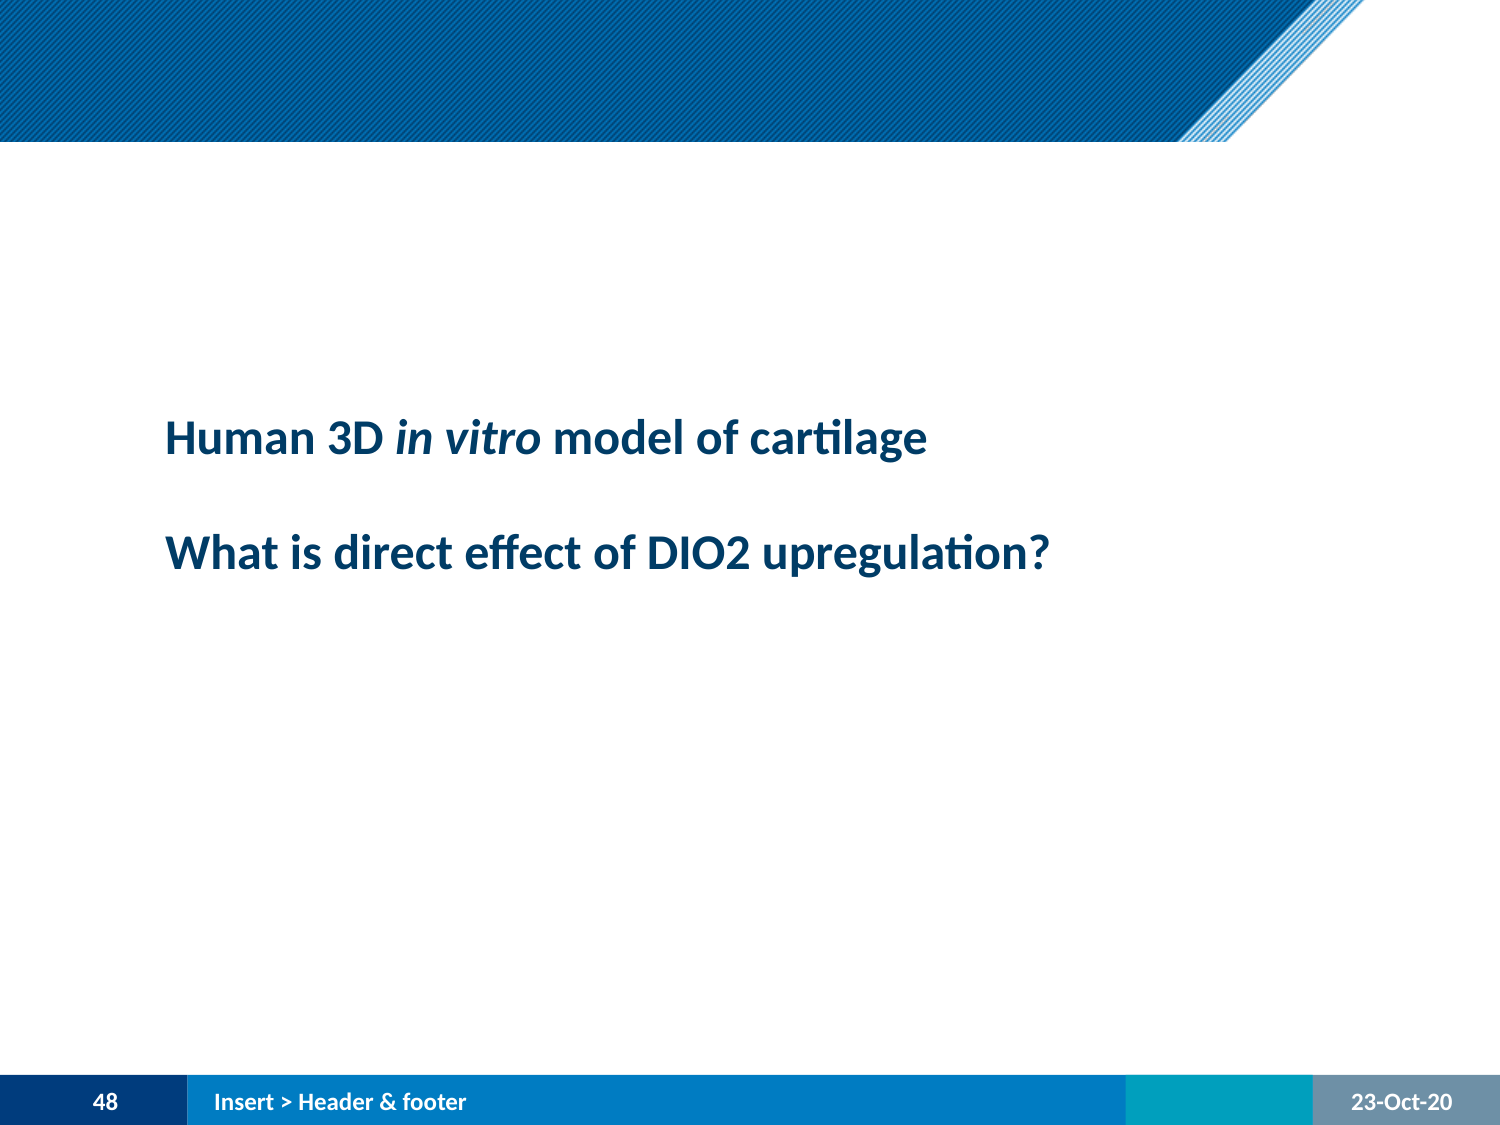

Human 3D in vitro model of cartilage

What is direct effect of DIO2 upregulation?
48
Insert > Header & footer
23-Oct-20